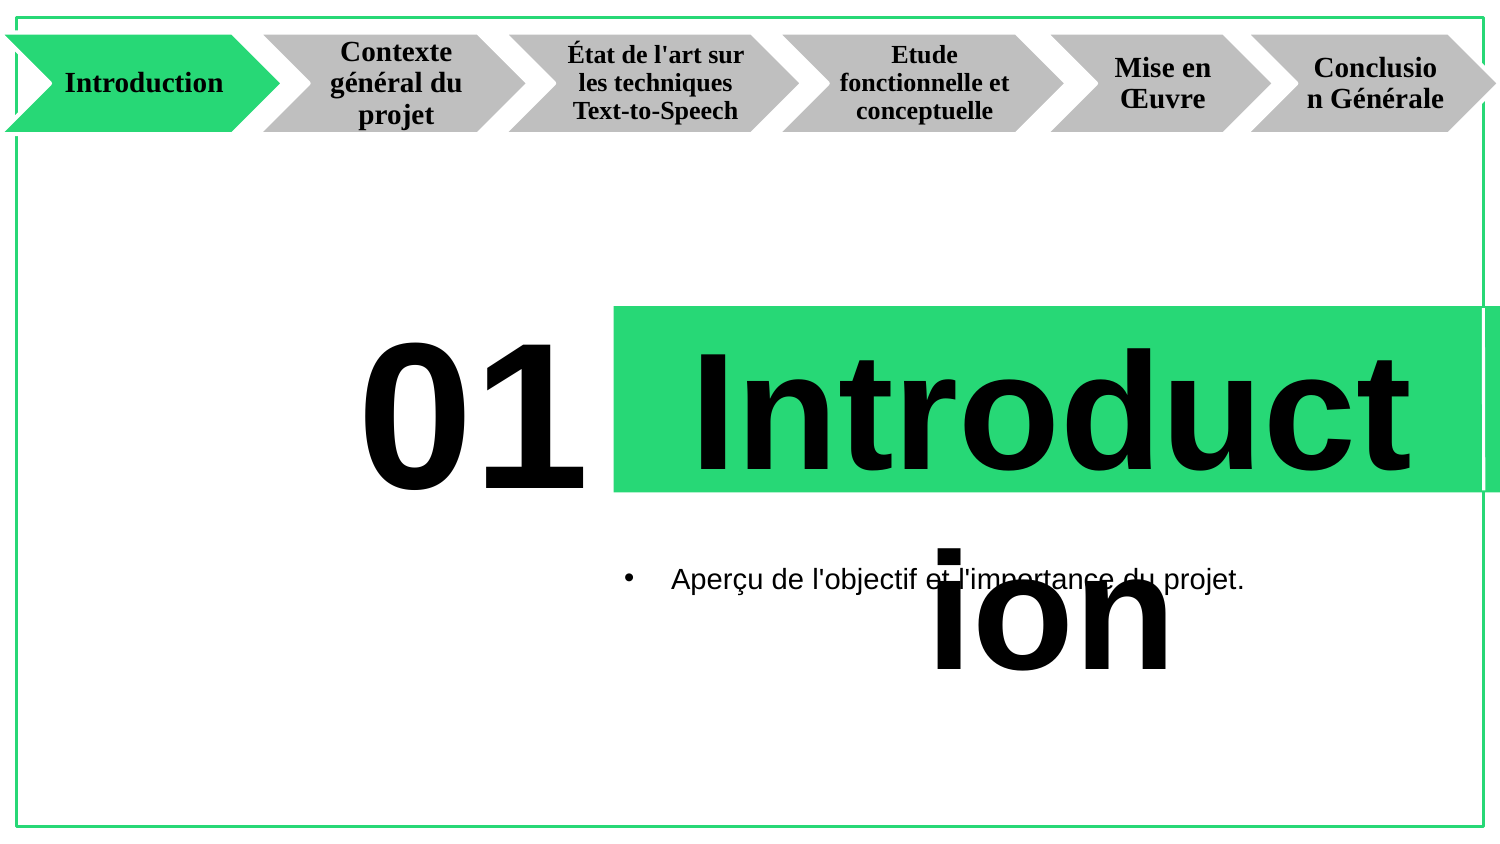

Introduction
Contexte général du projet
État de l'art sur les techniques Text-to-Speech
Etude fonctionnelle et conceptuelle
Mise en Œuvre
Conclusion Générale
Introduction
# 01
Aperçu de l'objectif et l'importance du projet.